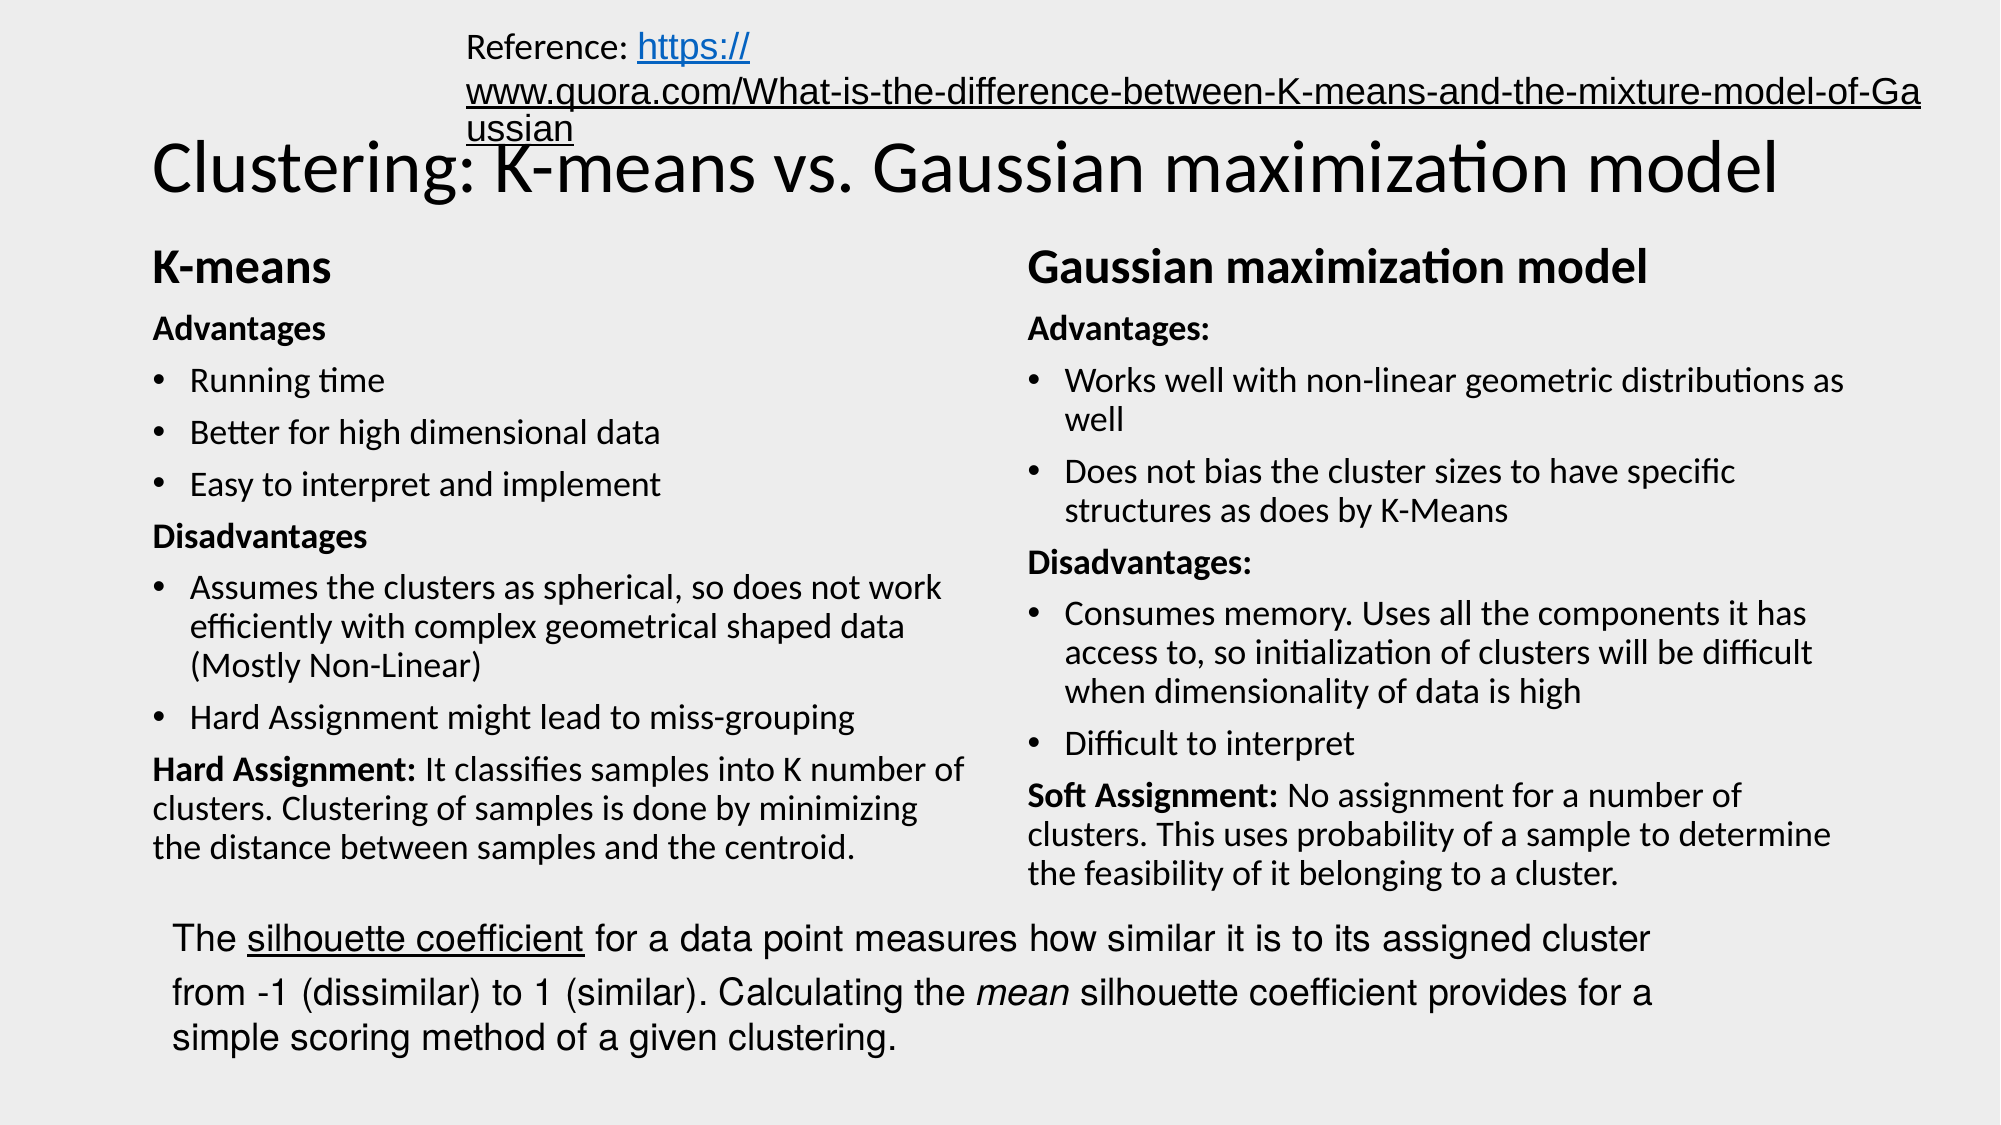

Reference: https://www.quora.com/What-is-the-difference-between-K-means-and-the-mixture-model-of-Gaussian
# Clustering: K-means vs. Gaussian maximization model
K-means
Gaussian maximization model
Advantages
Running time
Better for high dimensional data
Easy to interpret and implement
Disadvantages
Assumes the clusters as spherical, so does not work efficiently with complex geometrical shaped data (Mostly Non-Linear)
Hard Assignment might lead to miss-grouping
Hard Assignment: It classifies samples into K number of clusters. Clustering of samples is done by minimizing the distance between samples and the centroid.

Advantages:
Works well with non-linear geometric distributions as well
Does not bias the cluster sizes to have specific structures as does by K-Means
Disadvantages:
Consumes memory. Uses all the components it has access to, so initialization of clusters will be difficult when dimensionality of data is high
Difficult to interpret
Soft Assignment: No assignment for a number of clusters. This uses probability of a sample to determine the feasibility of it belonging to a cluster.

The silhouette coefficient for a data point measures how similar it is to its assigned cluster from -1 (dissimilar) to 1 (similar). Calculating the mean silhouette coefficient provides for a simple scoring method of a given clustering.